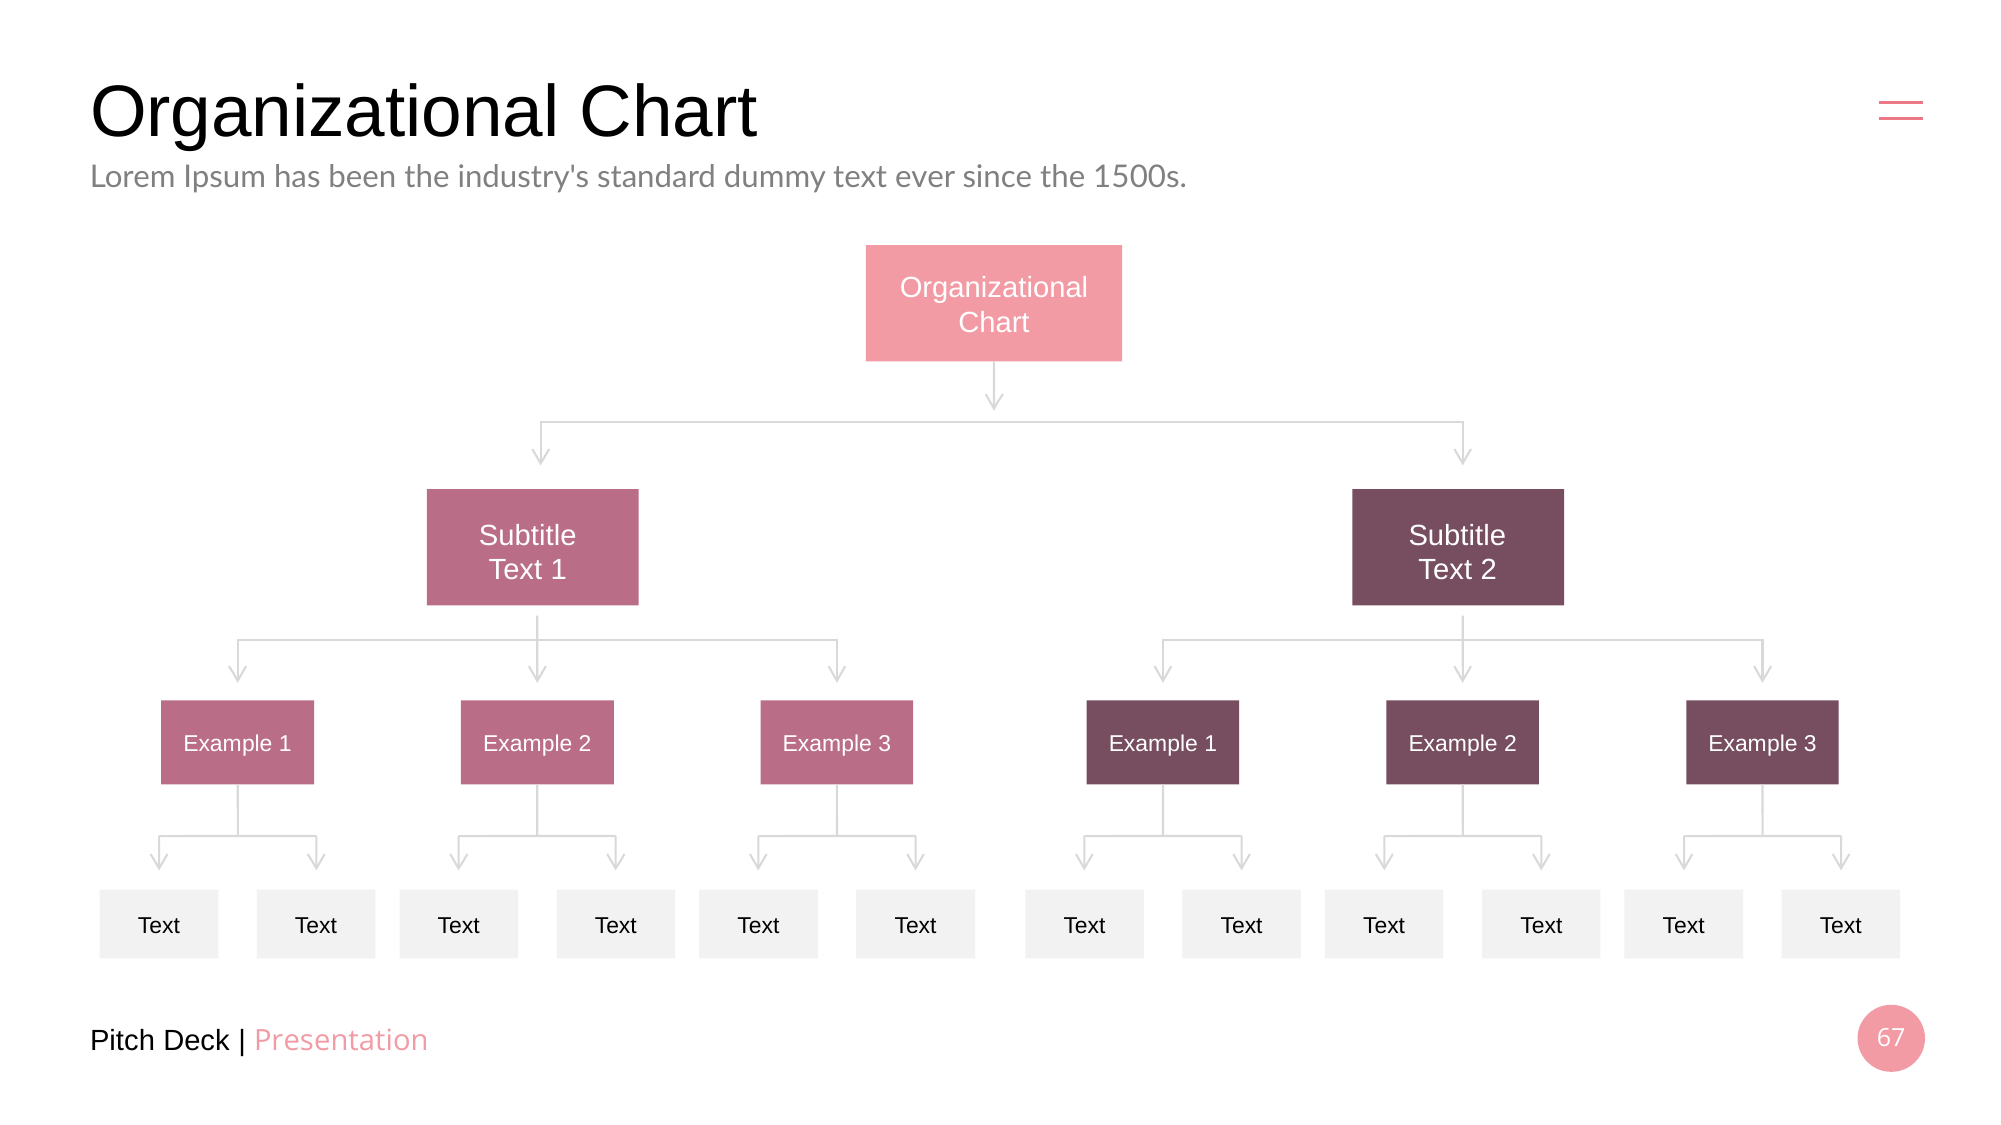

# Organizational Chart
Lorem Ipsum has been the industry's standard dummy text ever since the 1500s.

Organizational
Chart

Subtitle
Text 1
Subtitle
Text 2

Example 1
Example 2
Example 3
Example 1
Example 2
Example 3

Text
Text
Text
Text
Text
Text
Text
Text
Text
Text
Text
Text
Pitch Deck | Presentation
67